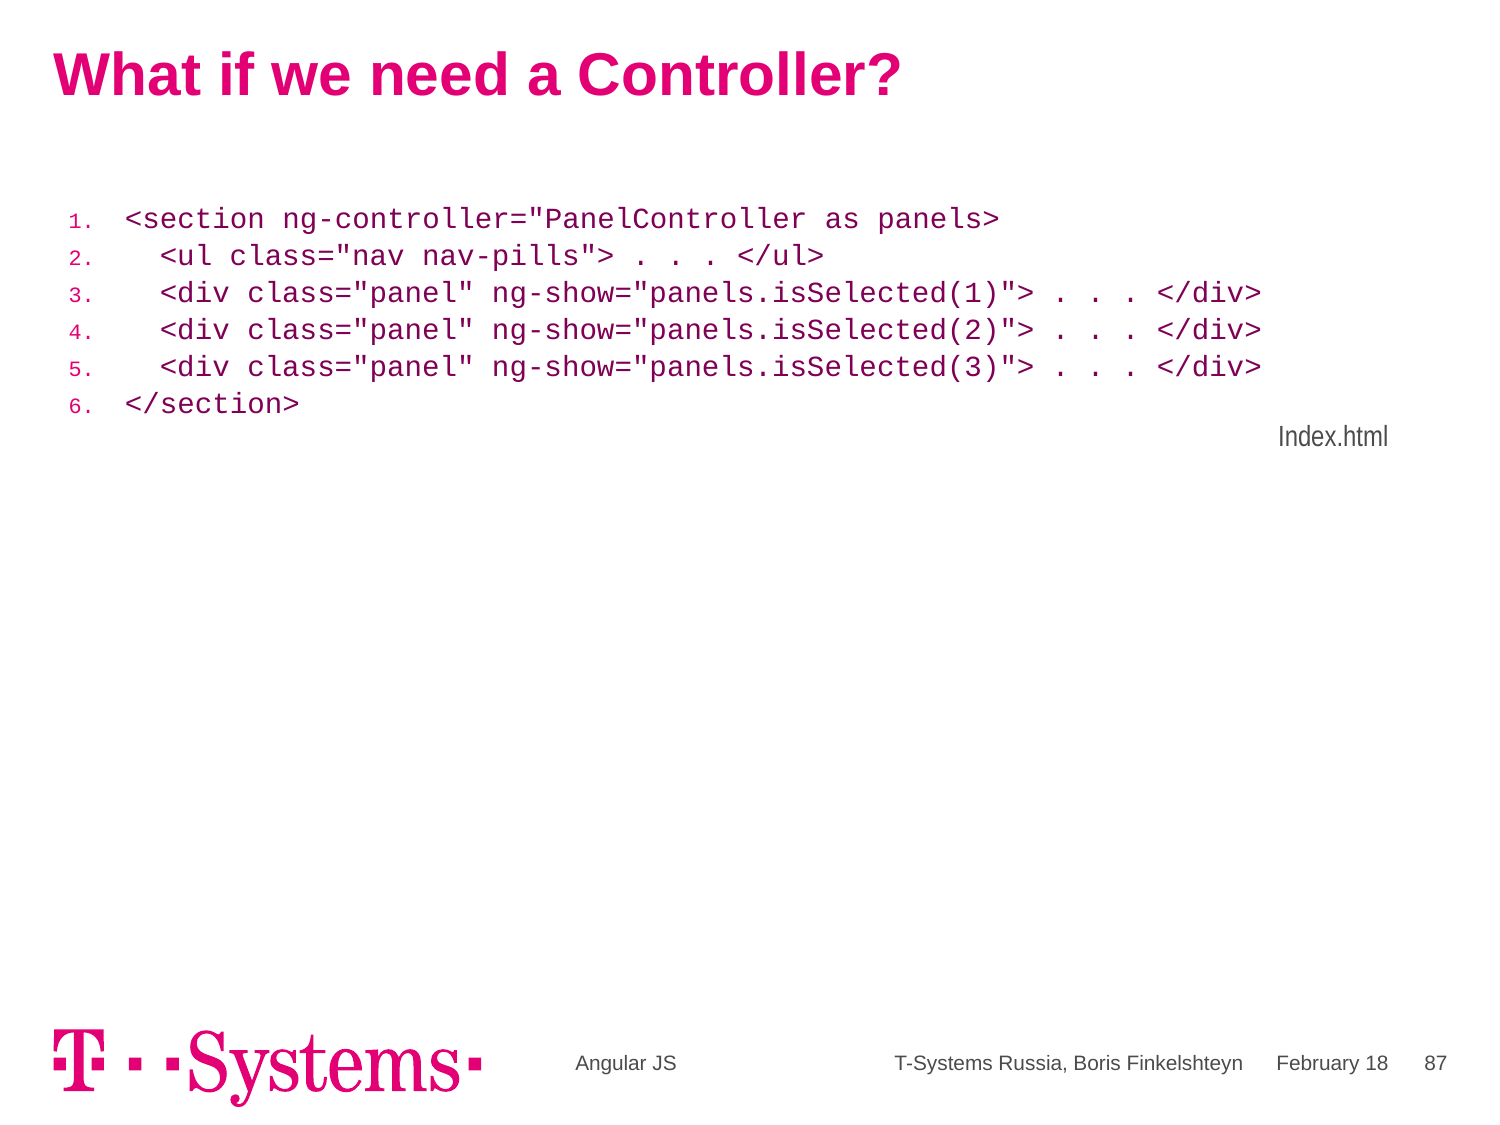

# What if we need a Controller?
| <section ng-controller="PanelController as panels> <ul class="nav nav-pills"> . . . </ul> <div class="panel" ng-show="panels.isSelected(1)"> . . . </div> <div class="panel" ng-show="panels.isSelected(2)"> . . . </div> <div class="panel" ng-show="panels.isSelected(3)"> . . . </div> </section> Index.html |
| --- |
Angular JS                                      T-Systems Russia, Boris Finkelshteyn
February 18
87